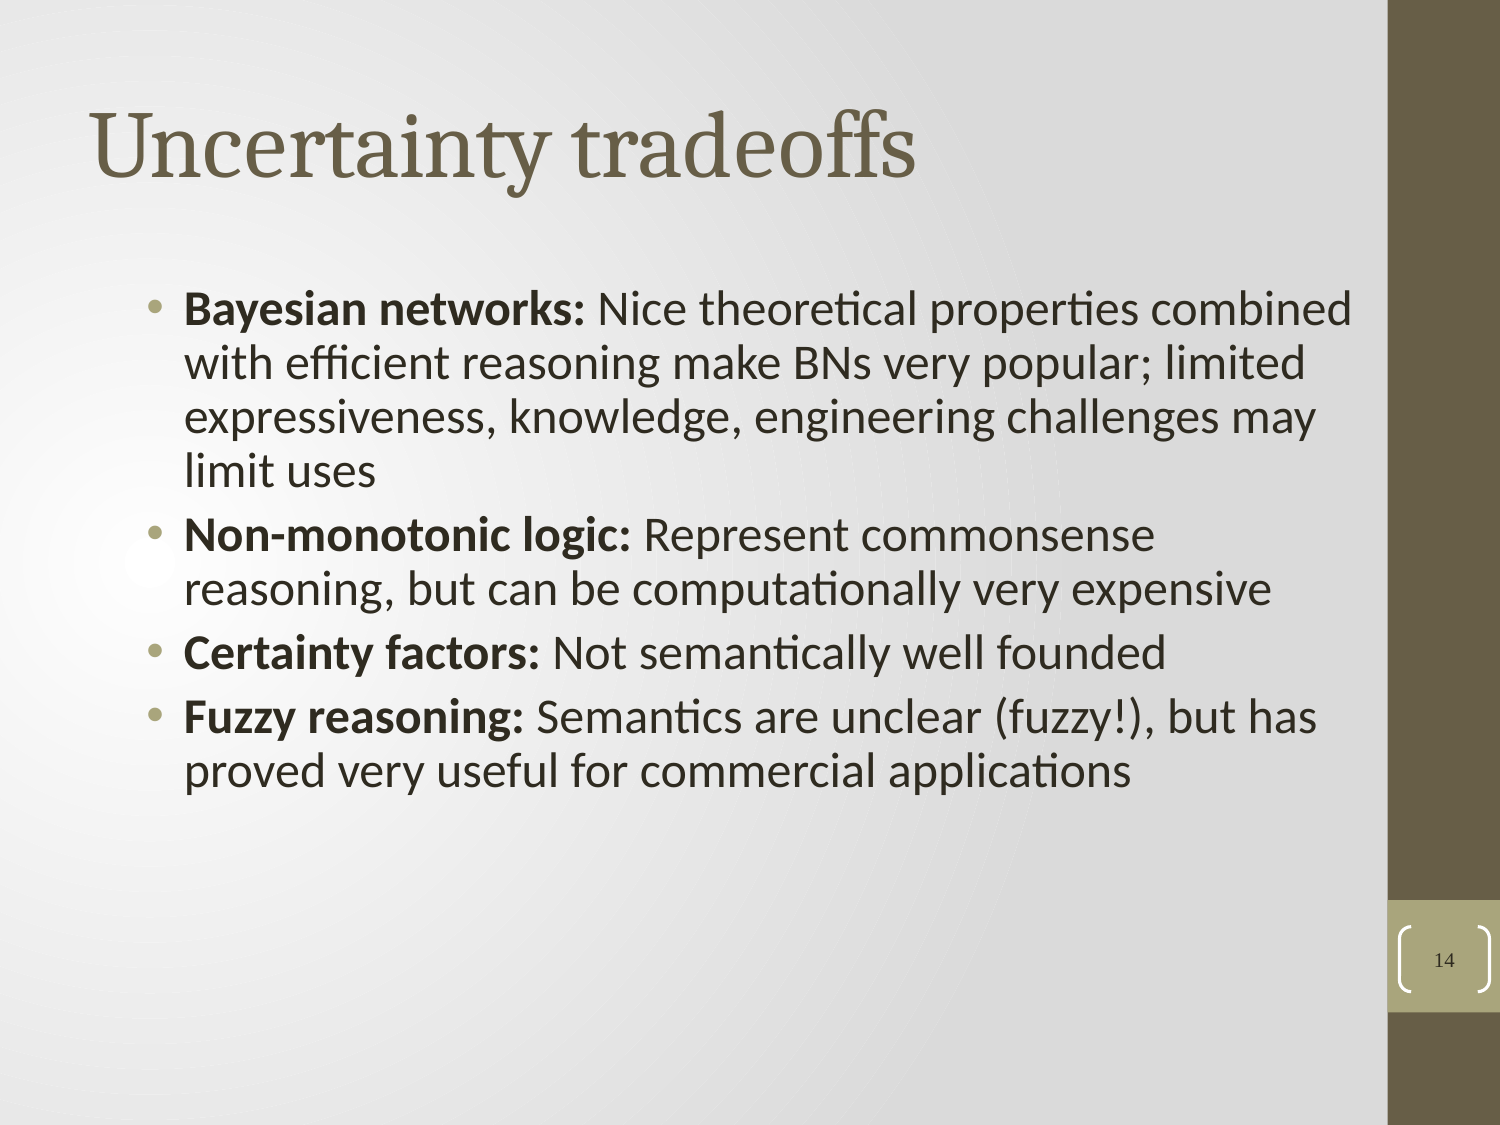

# Uncertainty tradeoffs
Bayesian networks: Nice theoretical properties combined with efficient reasoning make BNs very popular; limited expressiveness, knowledge, engineering challenges may limit uses
Non-monotonic logic: Represent commonsense reasoning, but can be computationally very expensive
Certainty factors: Not semantically well founded
Fuzzy reasoning: Semantics are unclear (fuzzy!), but has proved very useful for commercial applications
14